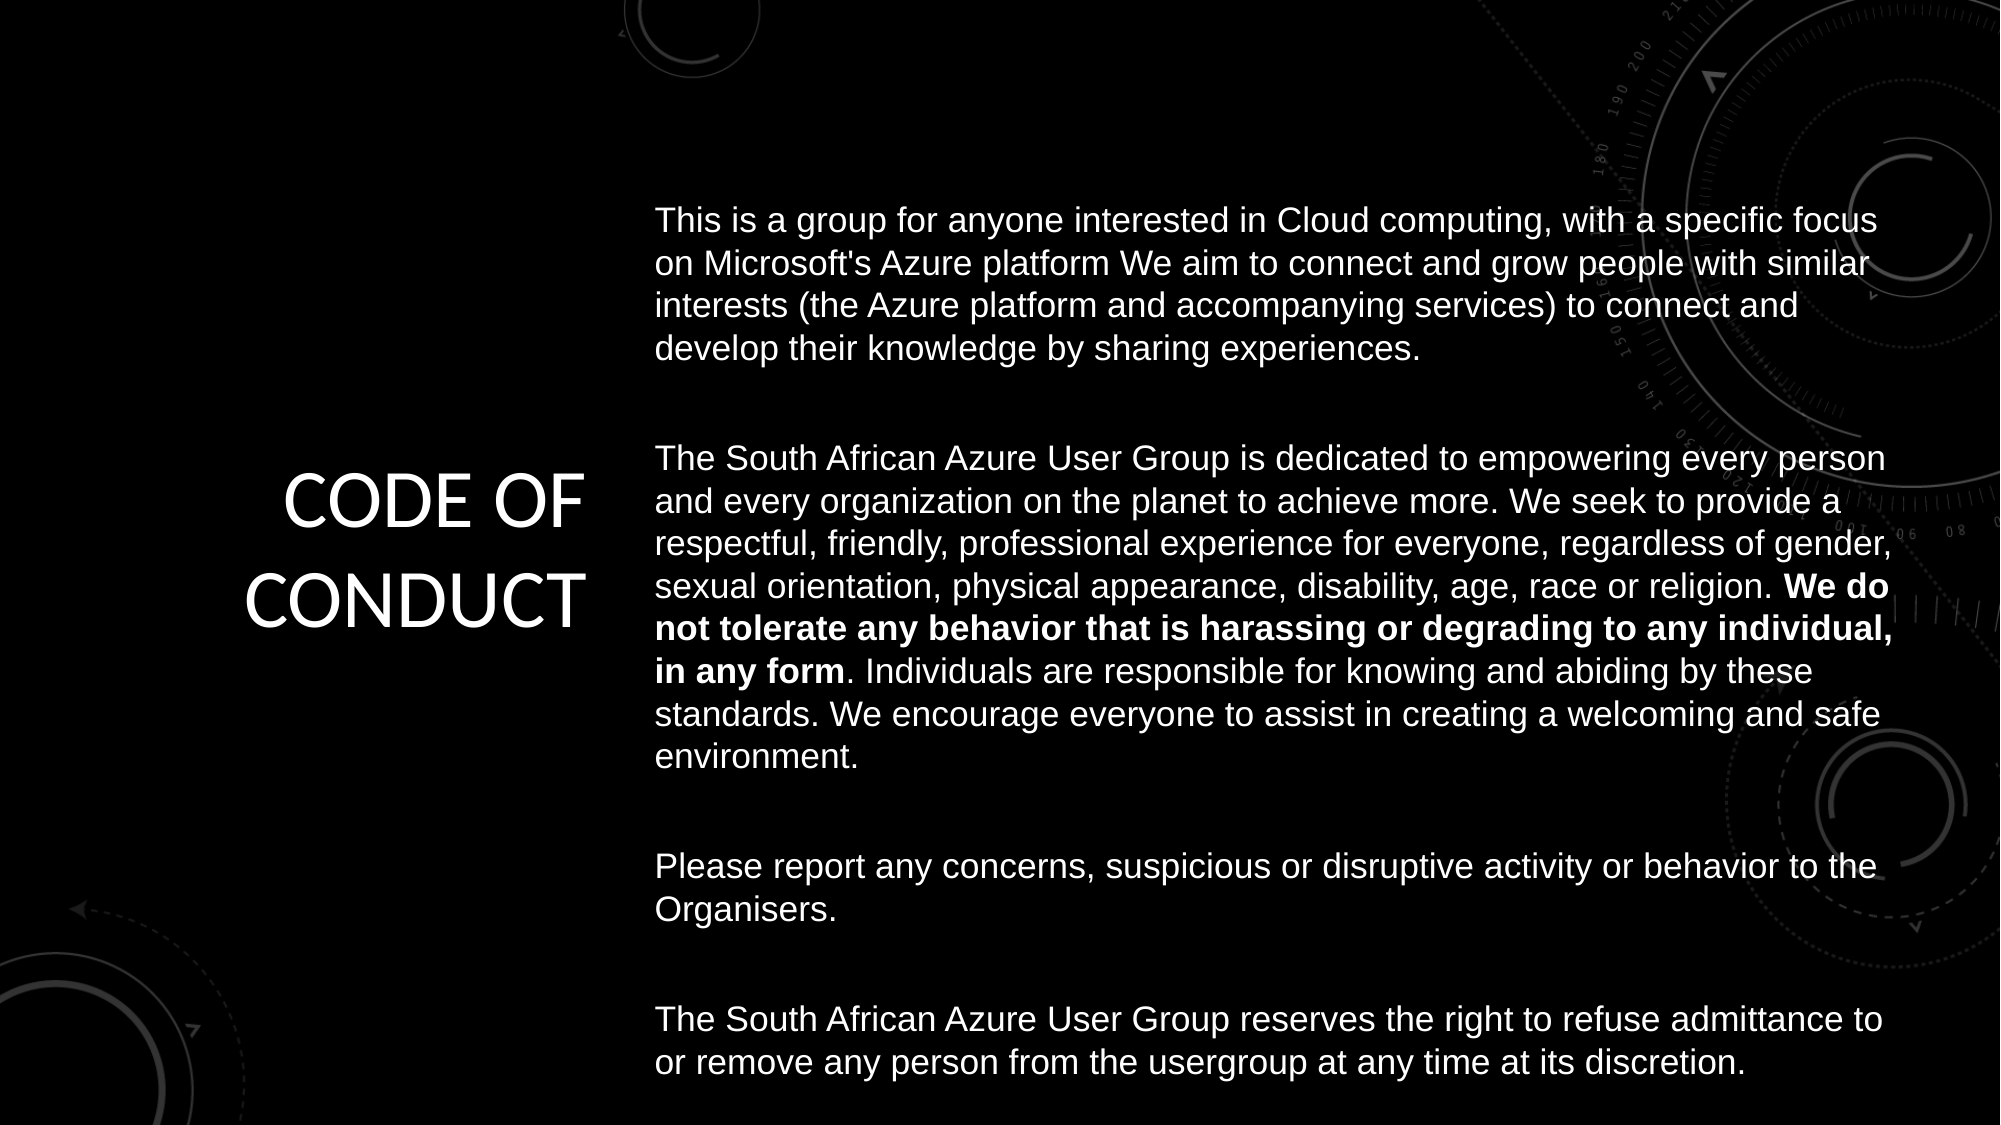

# Code of Conduct
This is a group for anyone interested in Cloud computing, with a specific focus on Microsoft's Azure platform We aim to connect and grow people with similar interests (the Azure platform and accompanying services) to connect and develop their knowledge by sharing experiences.

The South African Azure User Group is dedicated to empowering every person and every organization on the planet to achieve more. We seek to provide a respectful, friendly, professional experience for everyone, regardless of gender, sexual orientation, physical appearance, disability, age, race or religion. We do not tolerate any behavior that is harassing or degrading to any individual, in any form. Individuals are responsible for knowing and abiding by these standards. We encourage everyone to assist in creating a welcoming and safe environment.

Please report any concerns, suspicious or disruptive activity or behavior to the Organisers.

The South African Azure User Group reserves the right to refuse admittance to or remove any person from the usergroup at any time at its discretion.